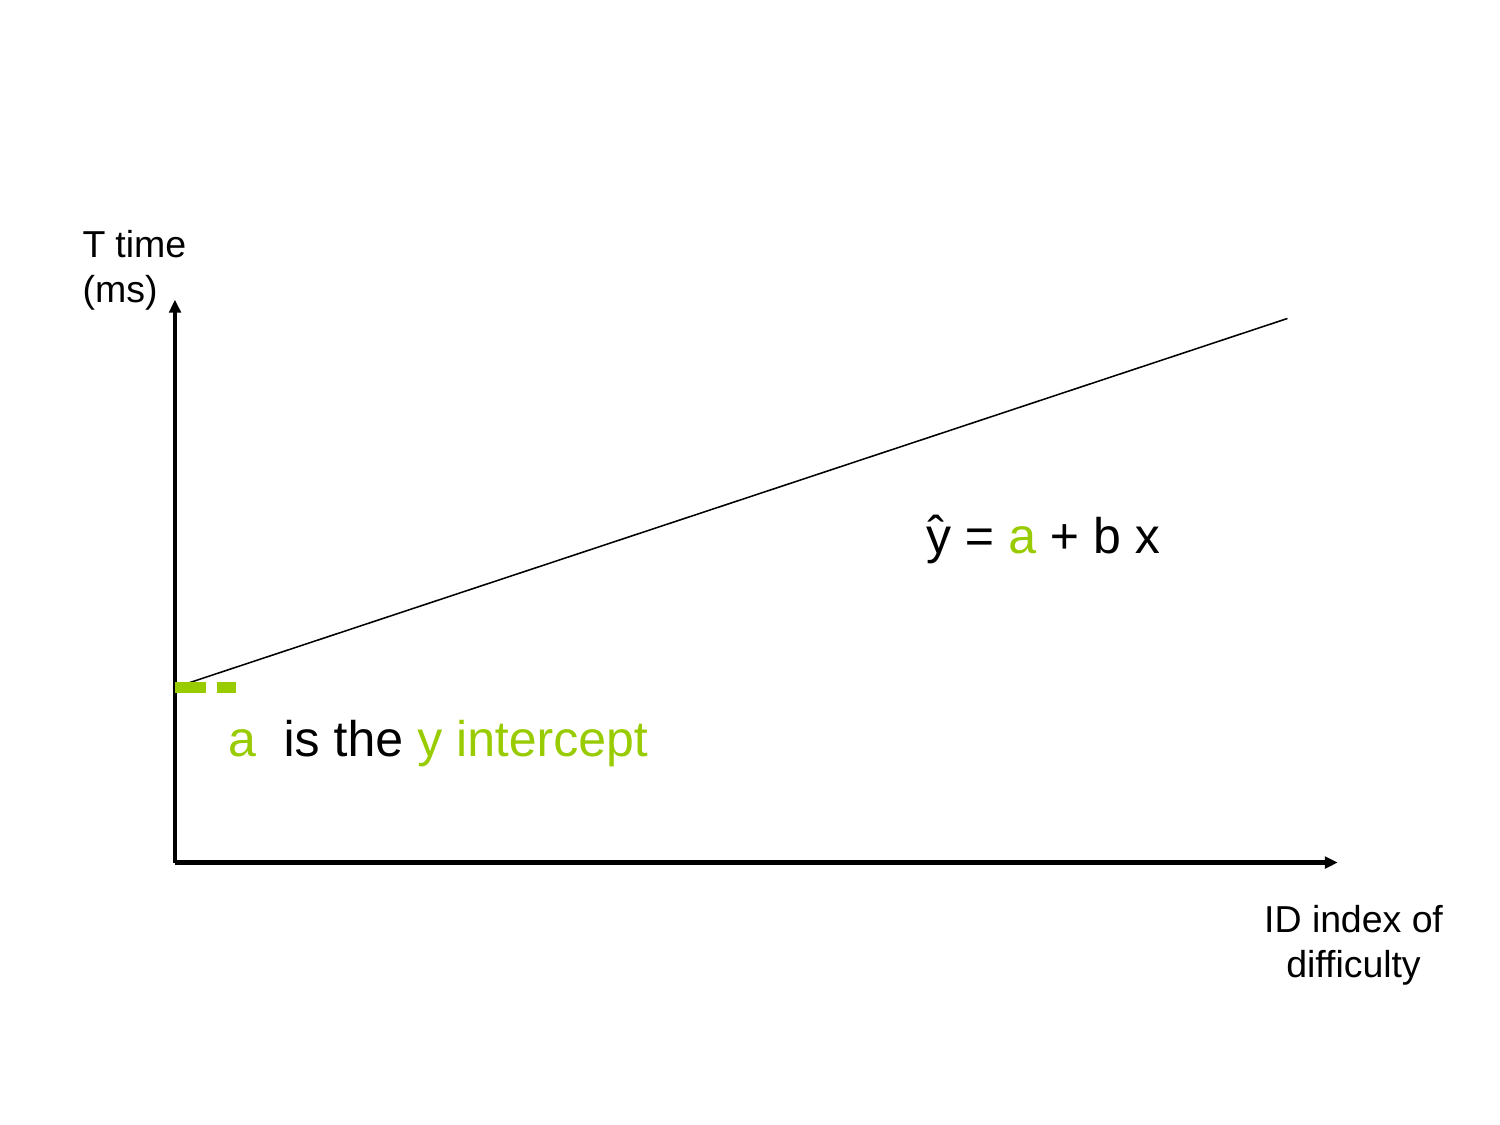

T time
(ms)
ˆ
 y = a + b x
a  is the y intercept
ID index of difficulty